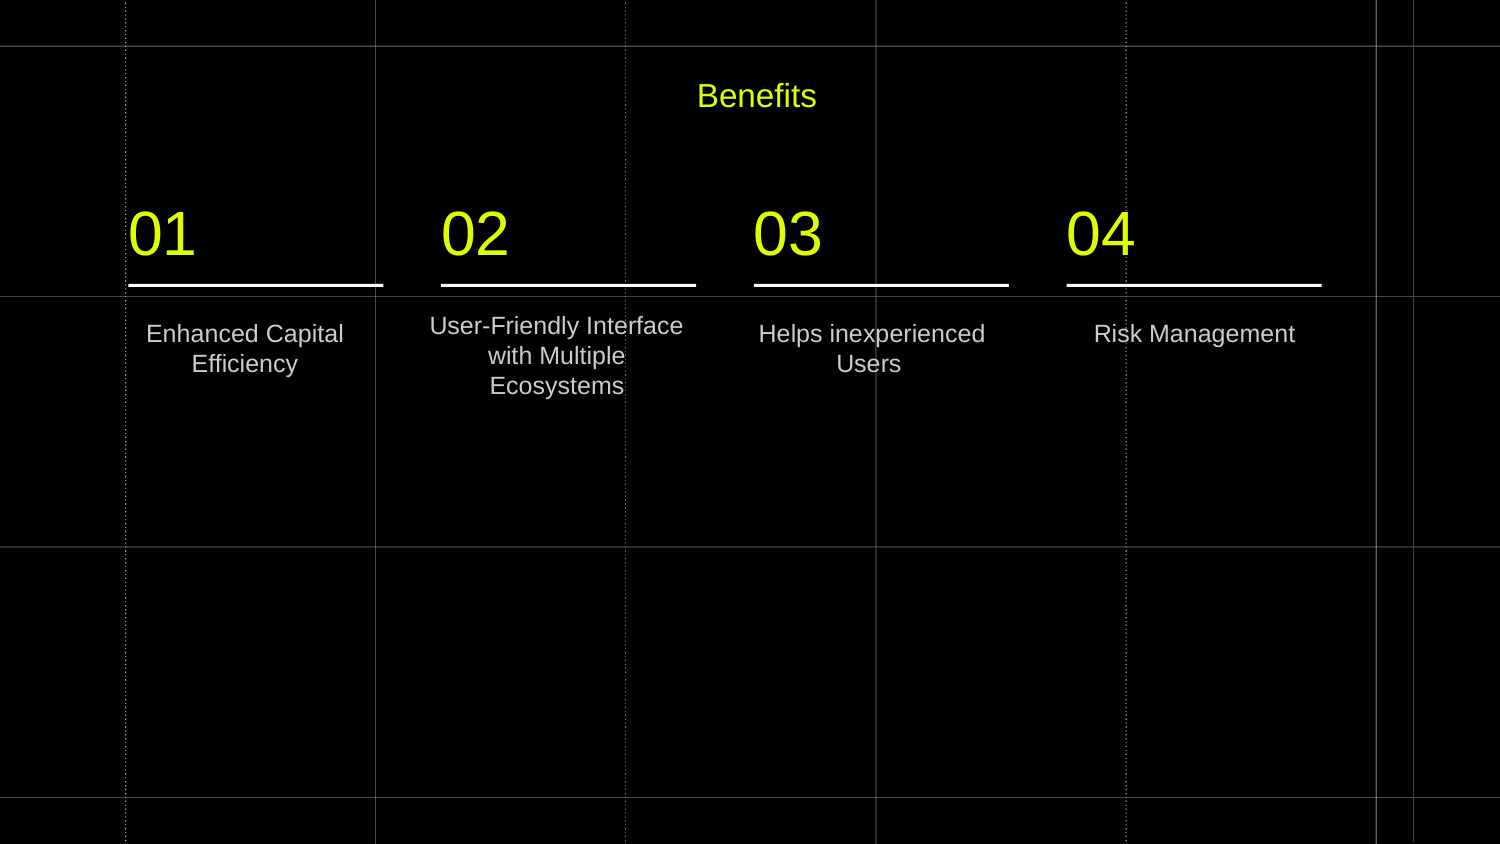

Benefits
01
02
03
04

User-Friendly Interface with Multiple Ecosystems
Enhanced Capital Efficiency
 Helps inexperienced Users
Risk Management